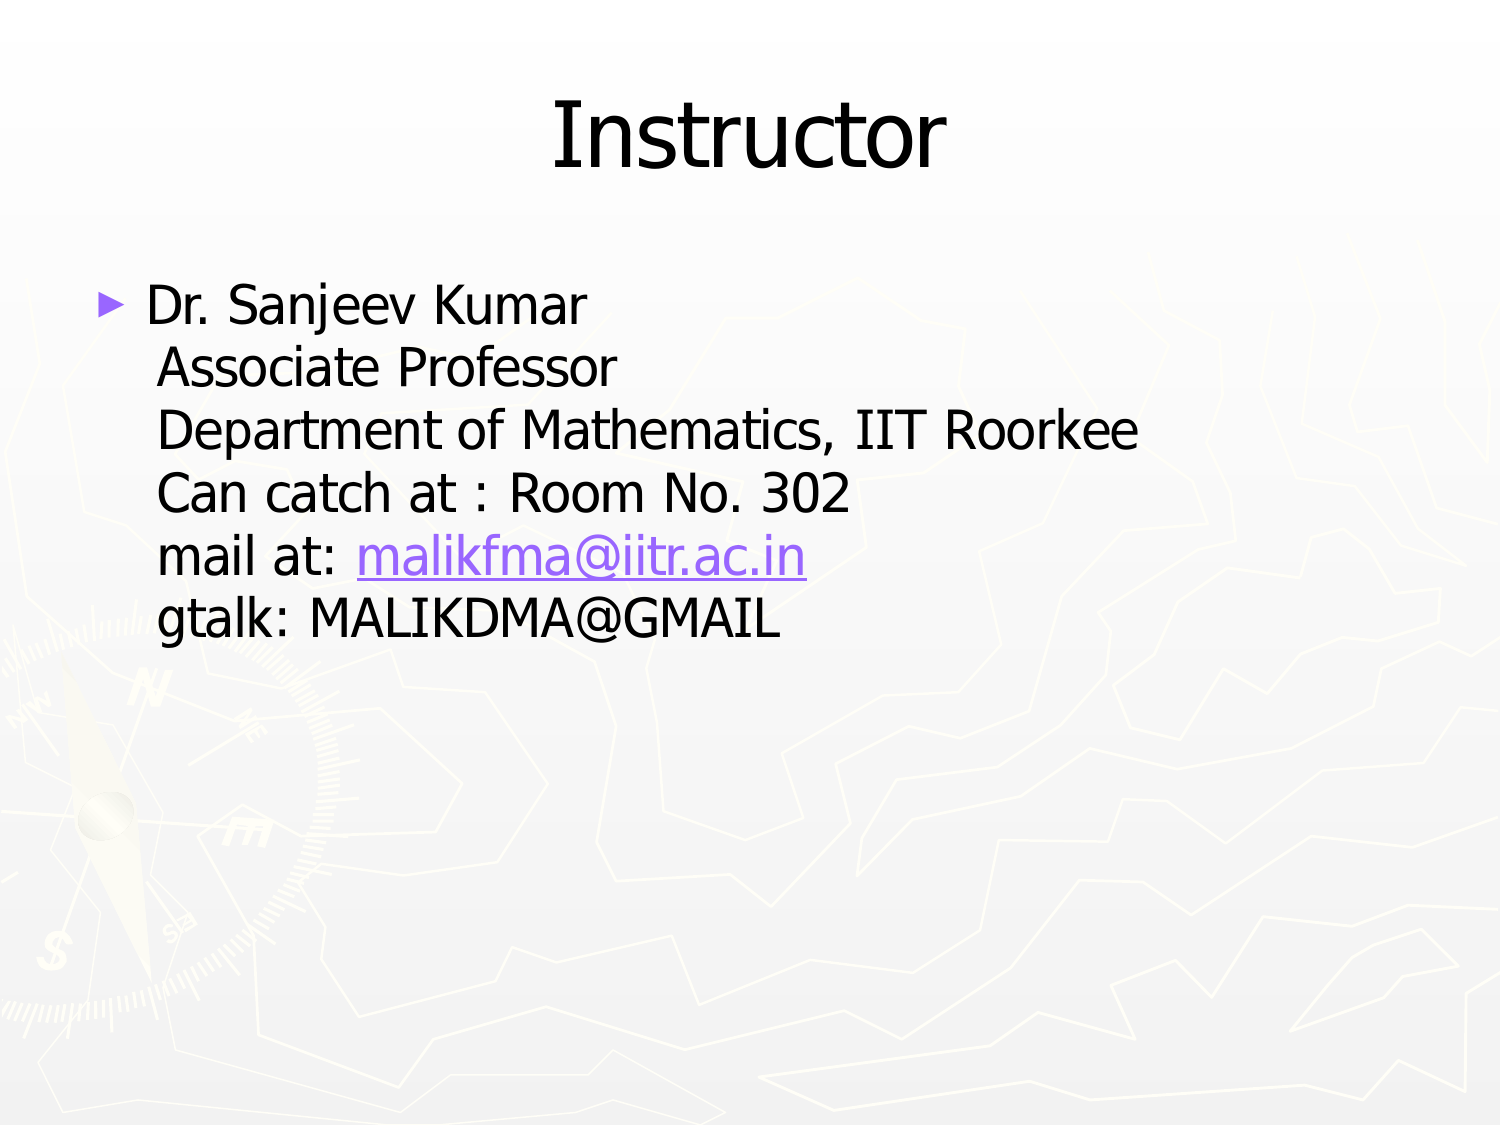

# Instructor
Dr. Sanjeev Kumar
    Associate Professor
    Department of Mathematics, IIT Roorkee
    Can catch at : Room No. 302
    mail at: malikfma@iitr.ac.in
    gtalk: MALIKDMA@GMAIL